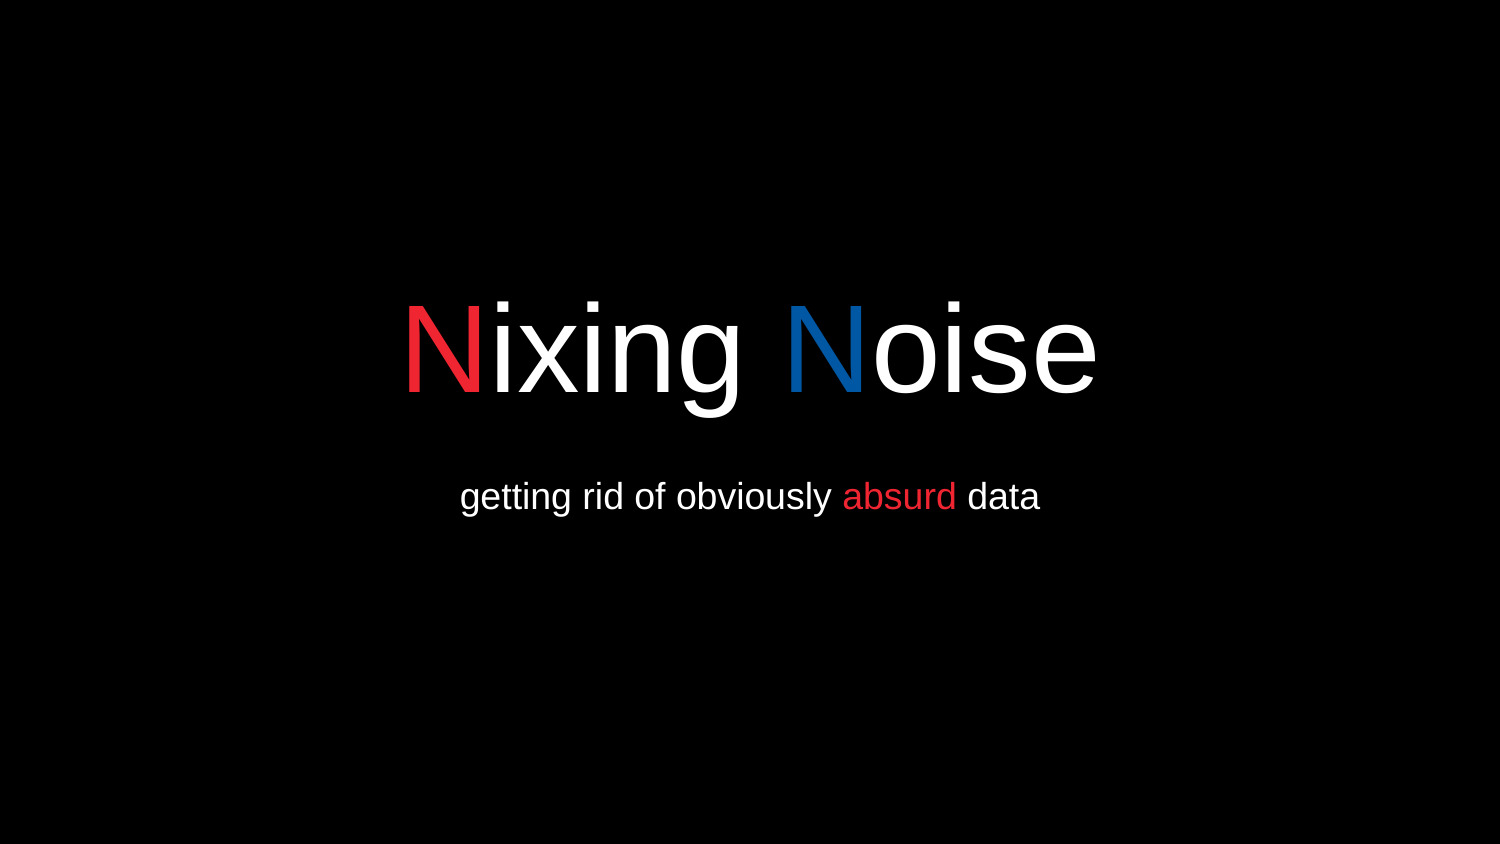

# Nixing Noise
getting rid of obviously absurd data